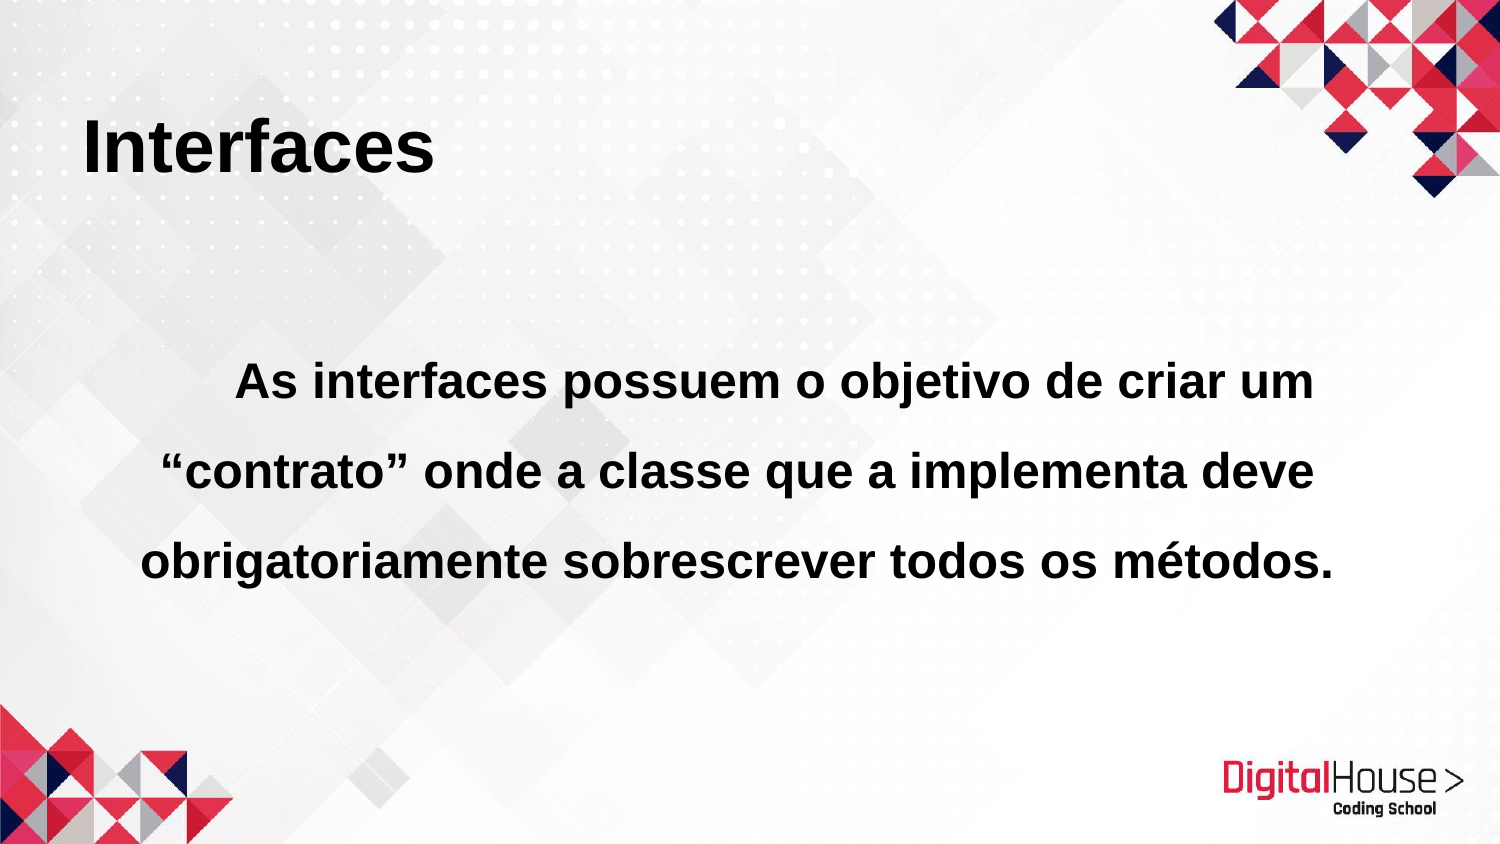

# Interfaces
As interfaces possuem o objetivo de criar um “contrato” onde a classe que a implementa deve obrigatoriamente sobrescrever todos os métodos.